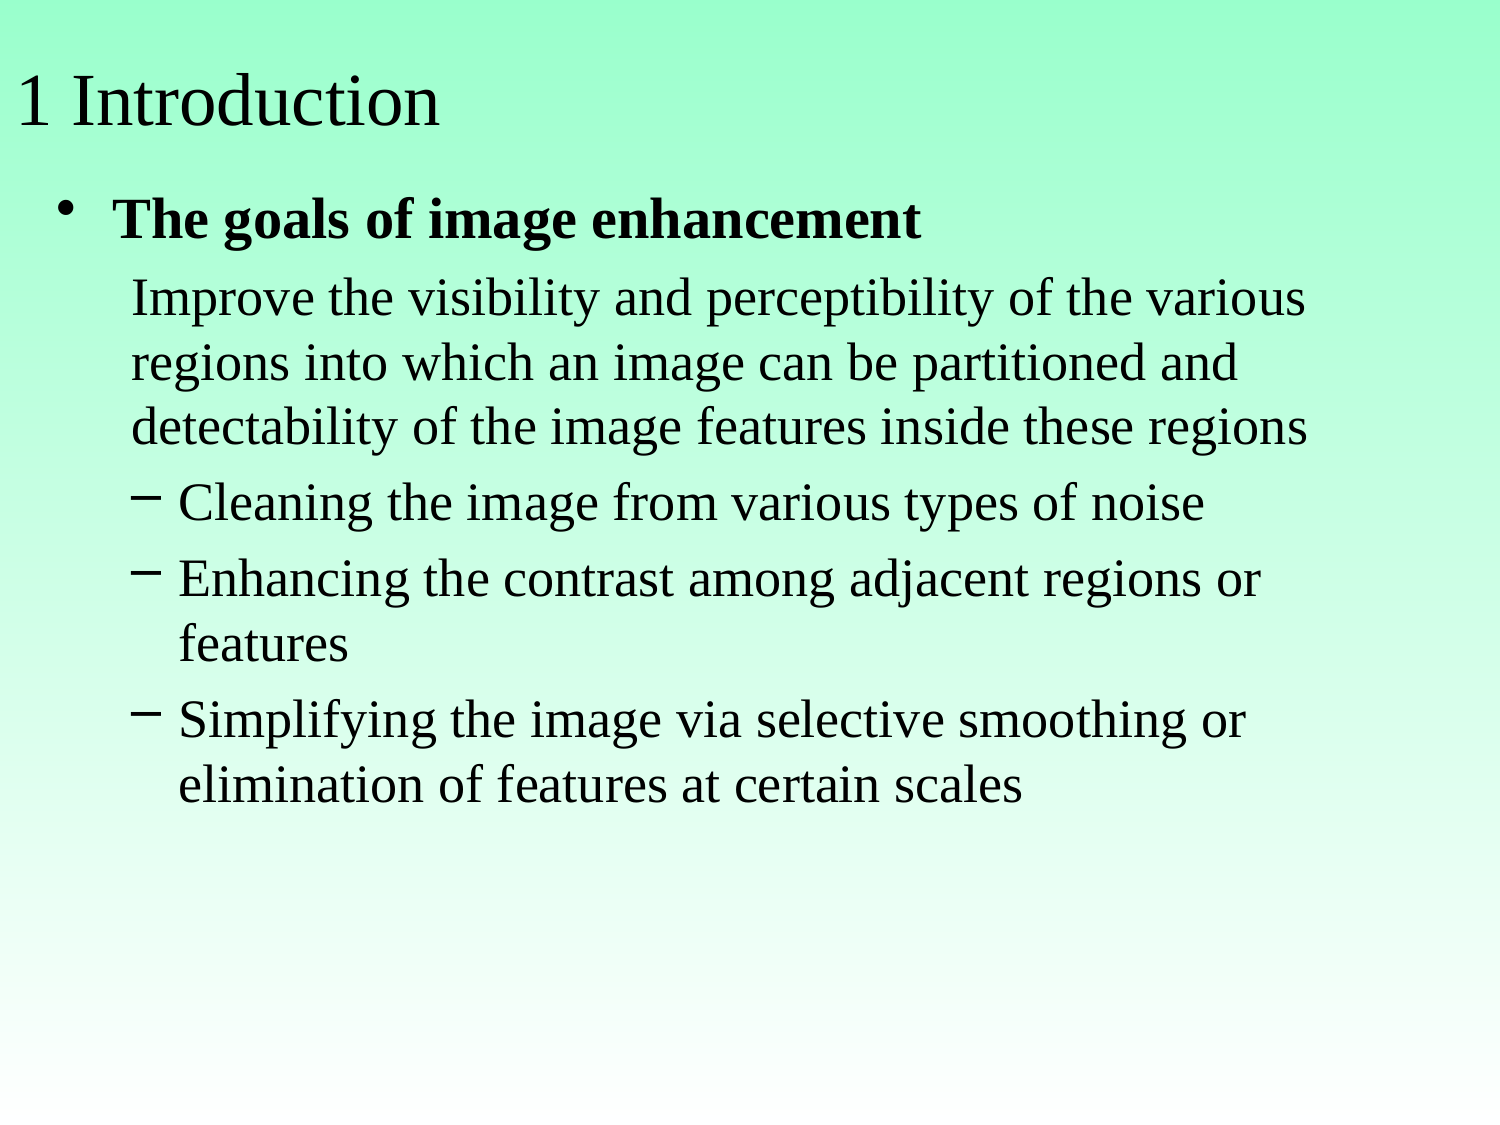

# 1 Introduction
The goals of image enhancement
Improve the visibility and perceptibility of the various  regions into which an image can be partitioned and detectability of the image features inside these regions
Cleaning the image from various types of noise
Enhancing the contrast among adjacent regions or features
Simplifying the image via selective smoothing or elimination of features at certain scales